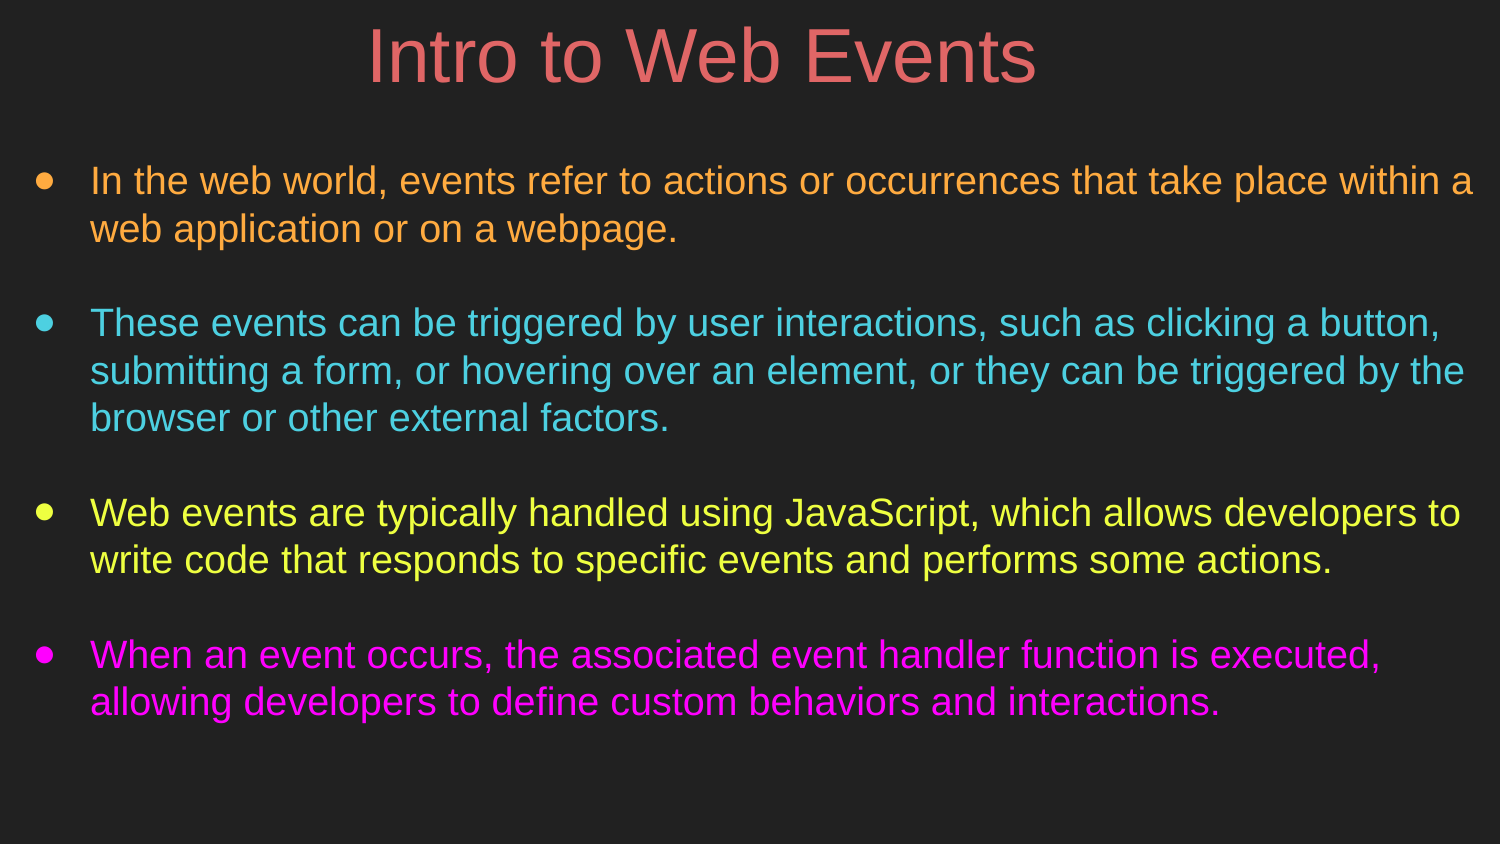

# Intro to Web Events

In the web world, events refer to actions or occurrences that take place within a web application or on a webpage.

These events can be triggered by user interactions, such as clicking a button, submitting a form, or hovering over an element, or they can be triggered by the browser or other external factors.

Web events are typically handled using JavaScript, which allows developers to write code that responds to specific events and performs some actions.

When an event occurs, the associated event handler function is executed, allowing developers to define custom behaviors and interactions.